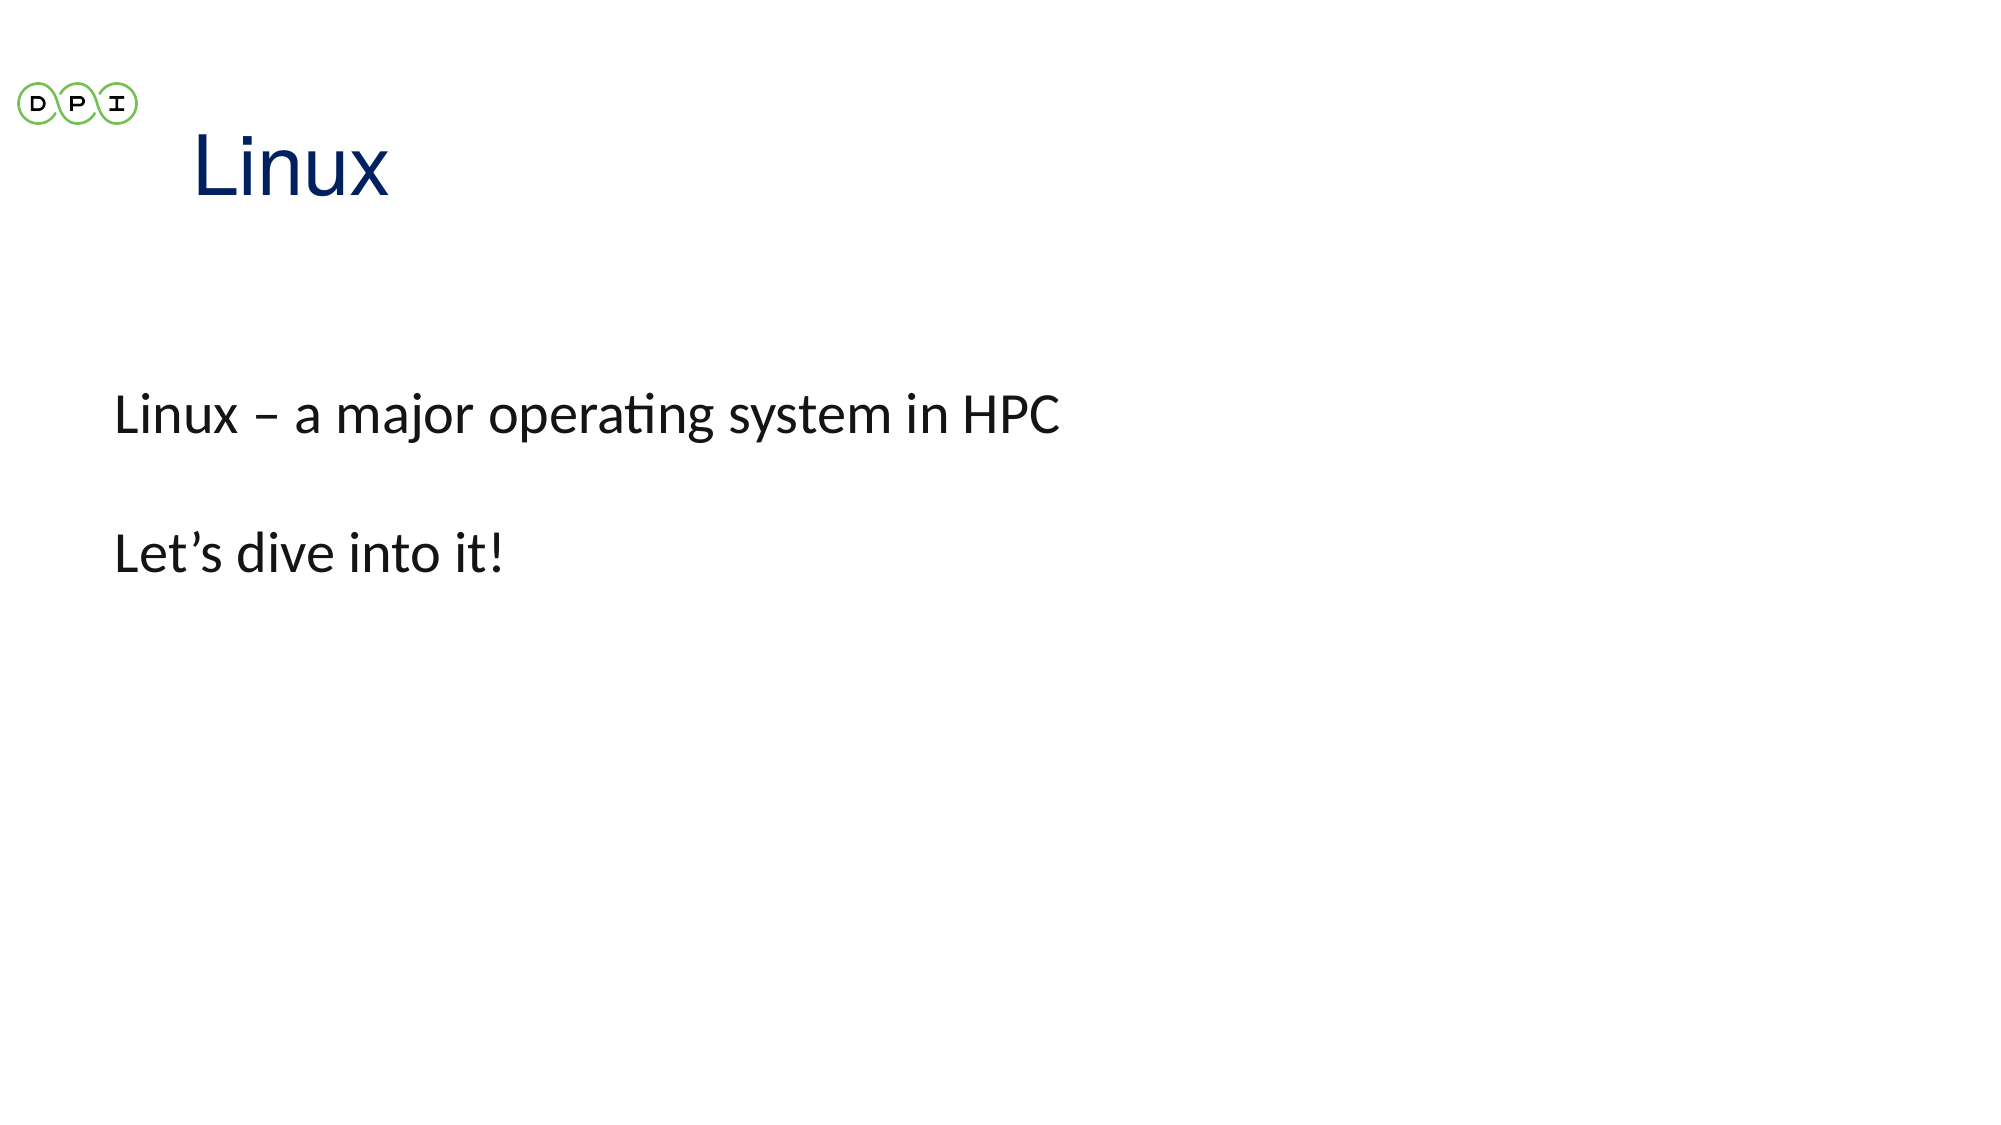

# Linux
Linux – a major operating system in HPC

Let’s dive into it!